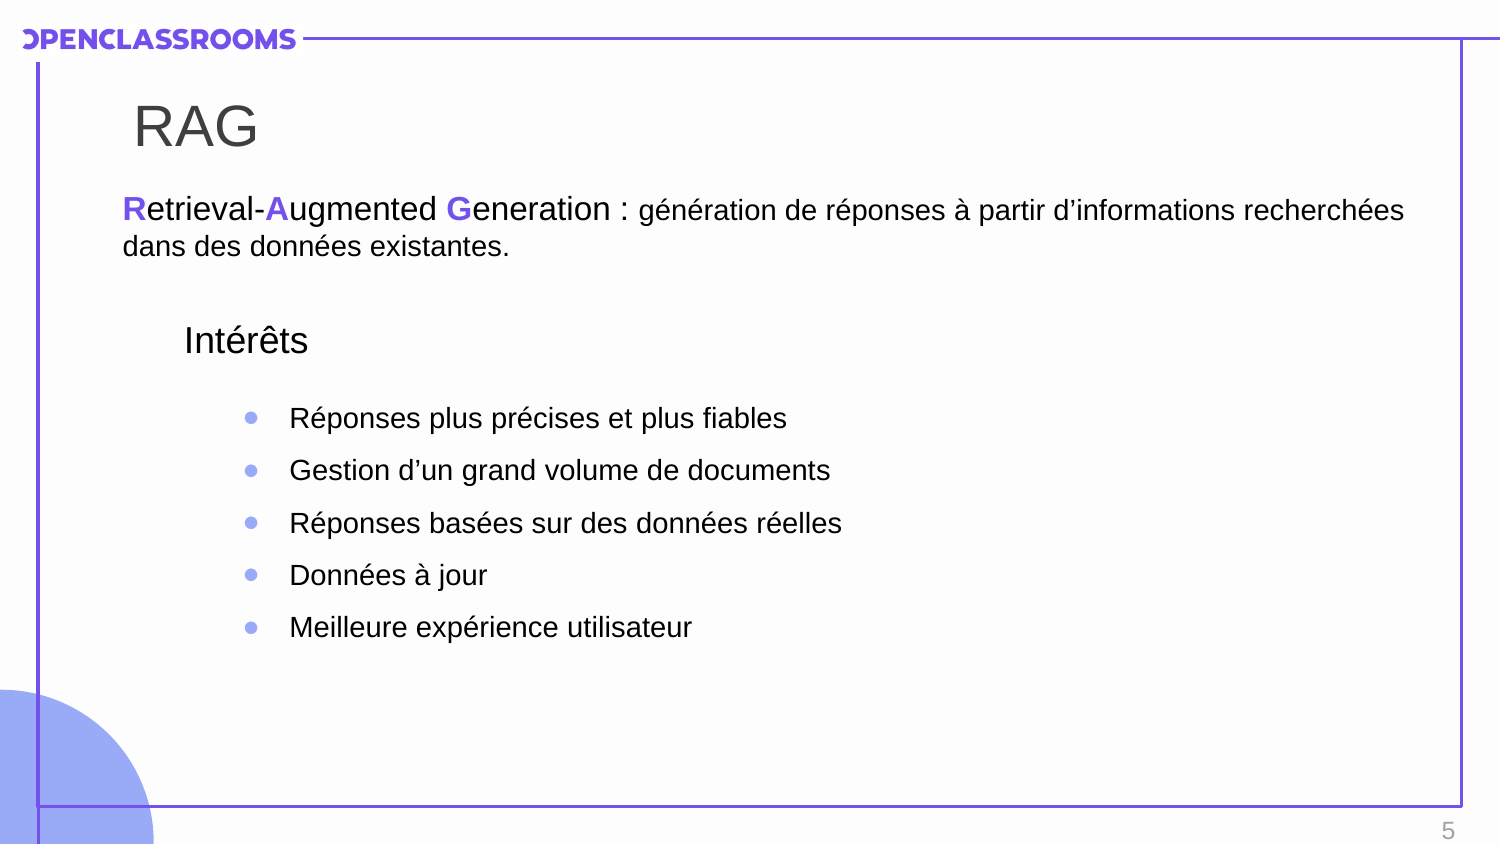

# RAG
Retrieval-Augmented Generation : génération de réponses à partir d’informations recherchées dans des données existantes.
Intérêts
Réponses plus précises et plus fiables
Gestion d’un grand volume de documents
Réponses basées sur des données réelles
Données à jour
Meilleure expérience utilisateur

5